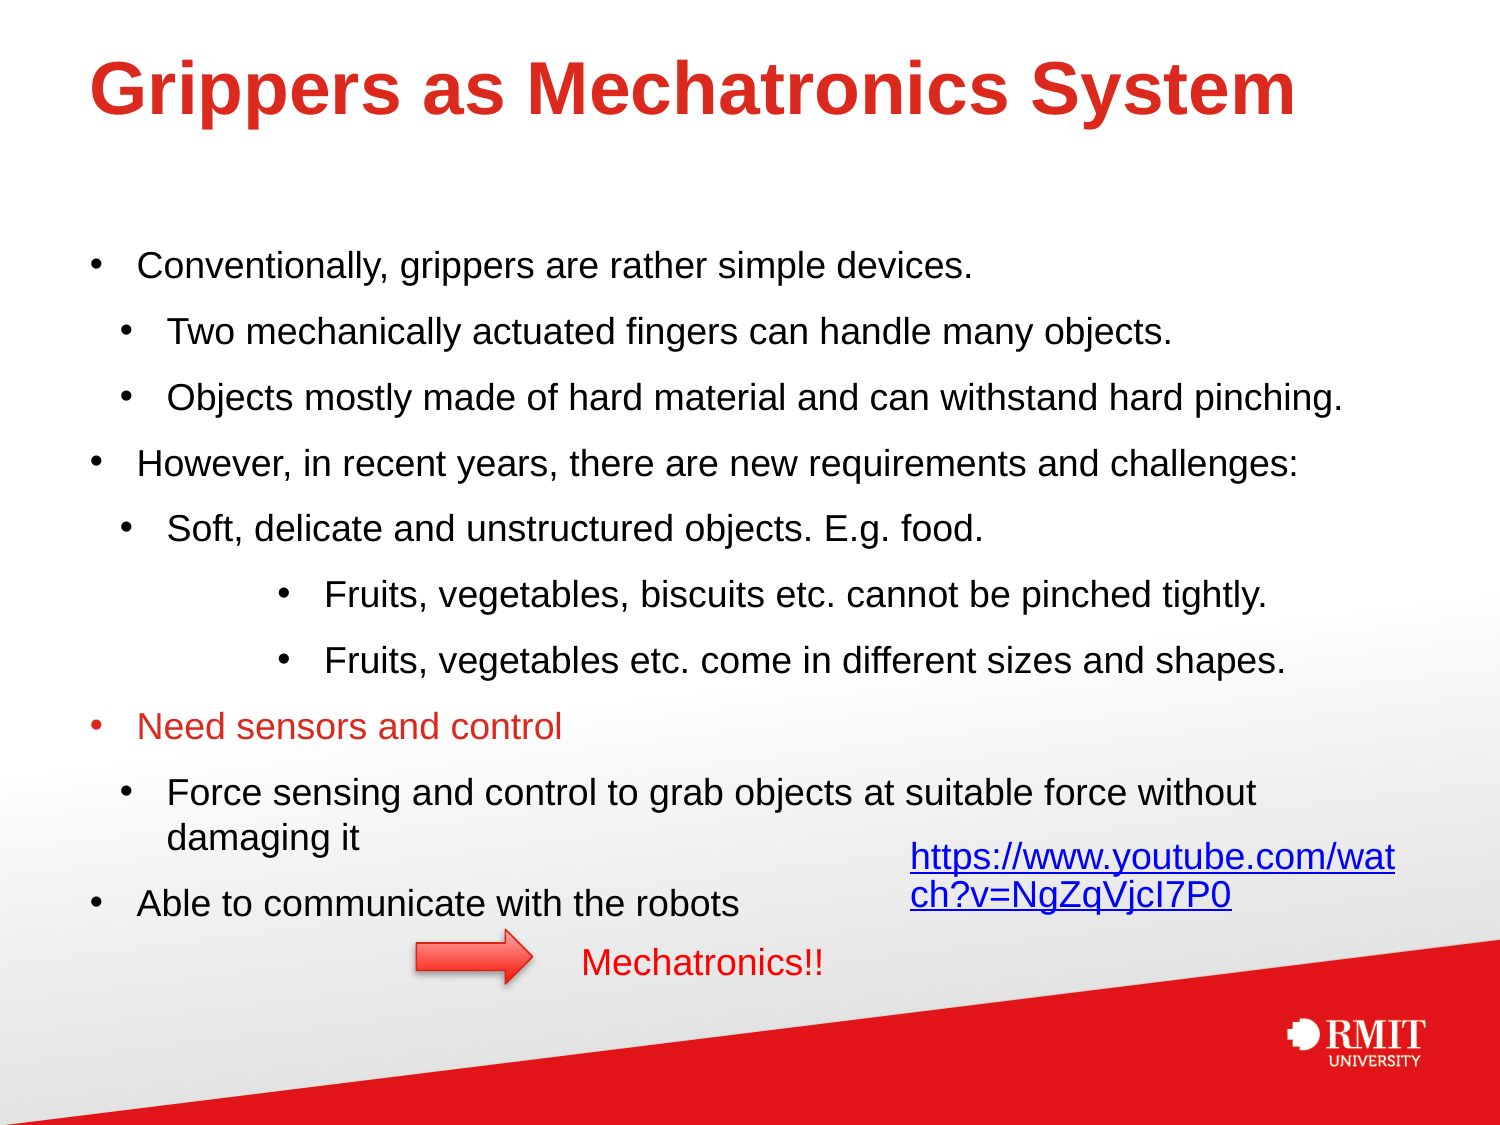

# Grippers as Mechatronics System
Conventionally, grippers are rather simple devices.
Two mechanically actuated fingers can handle many objects.
Objects mostly made of hard material and can withstand hard pinching.
However, in recent years, there are new requirements and challenges:
Soft, delicate and unstructured objects. E.g. food.
Fruits, vegetables, biscuits etc. cannot be pinched tightly.
Fruits, vegetables etc. come in different sizes and shapes.
Need sensors and control
Force sensing and control to grab objects at suitable force without damaging it
Able to communicate with the robots

https://www.youtube.com/watch?v=NgZqVjcI7P0

Mechatronics!!